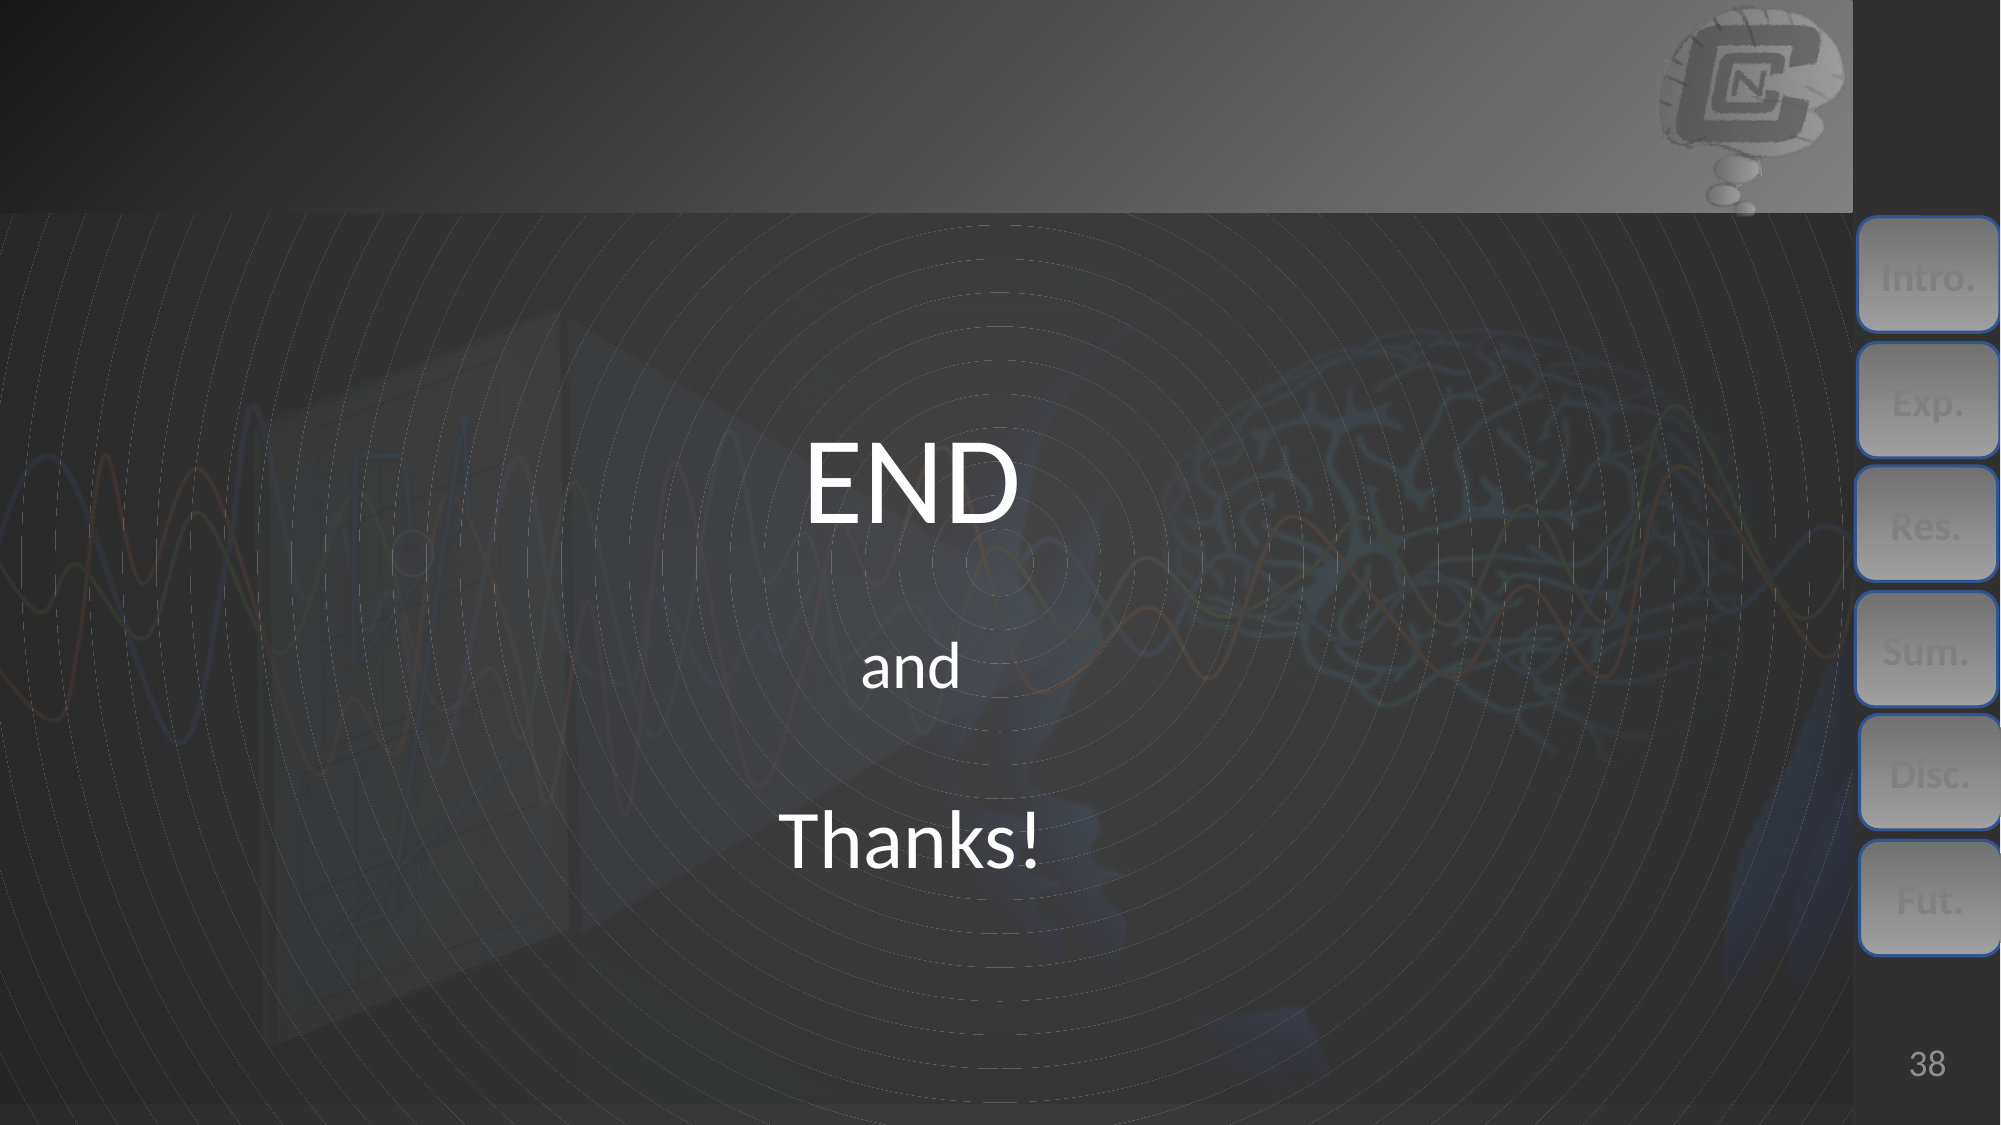

Intro.
END
and
Thanks!
Exp.
Res.
Sum.
Disc.
Fut.
38